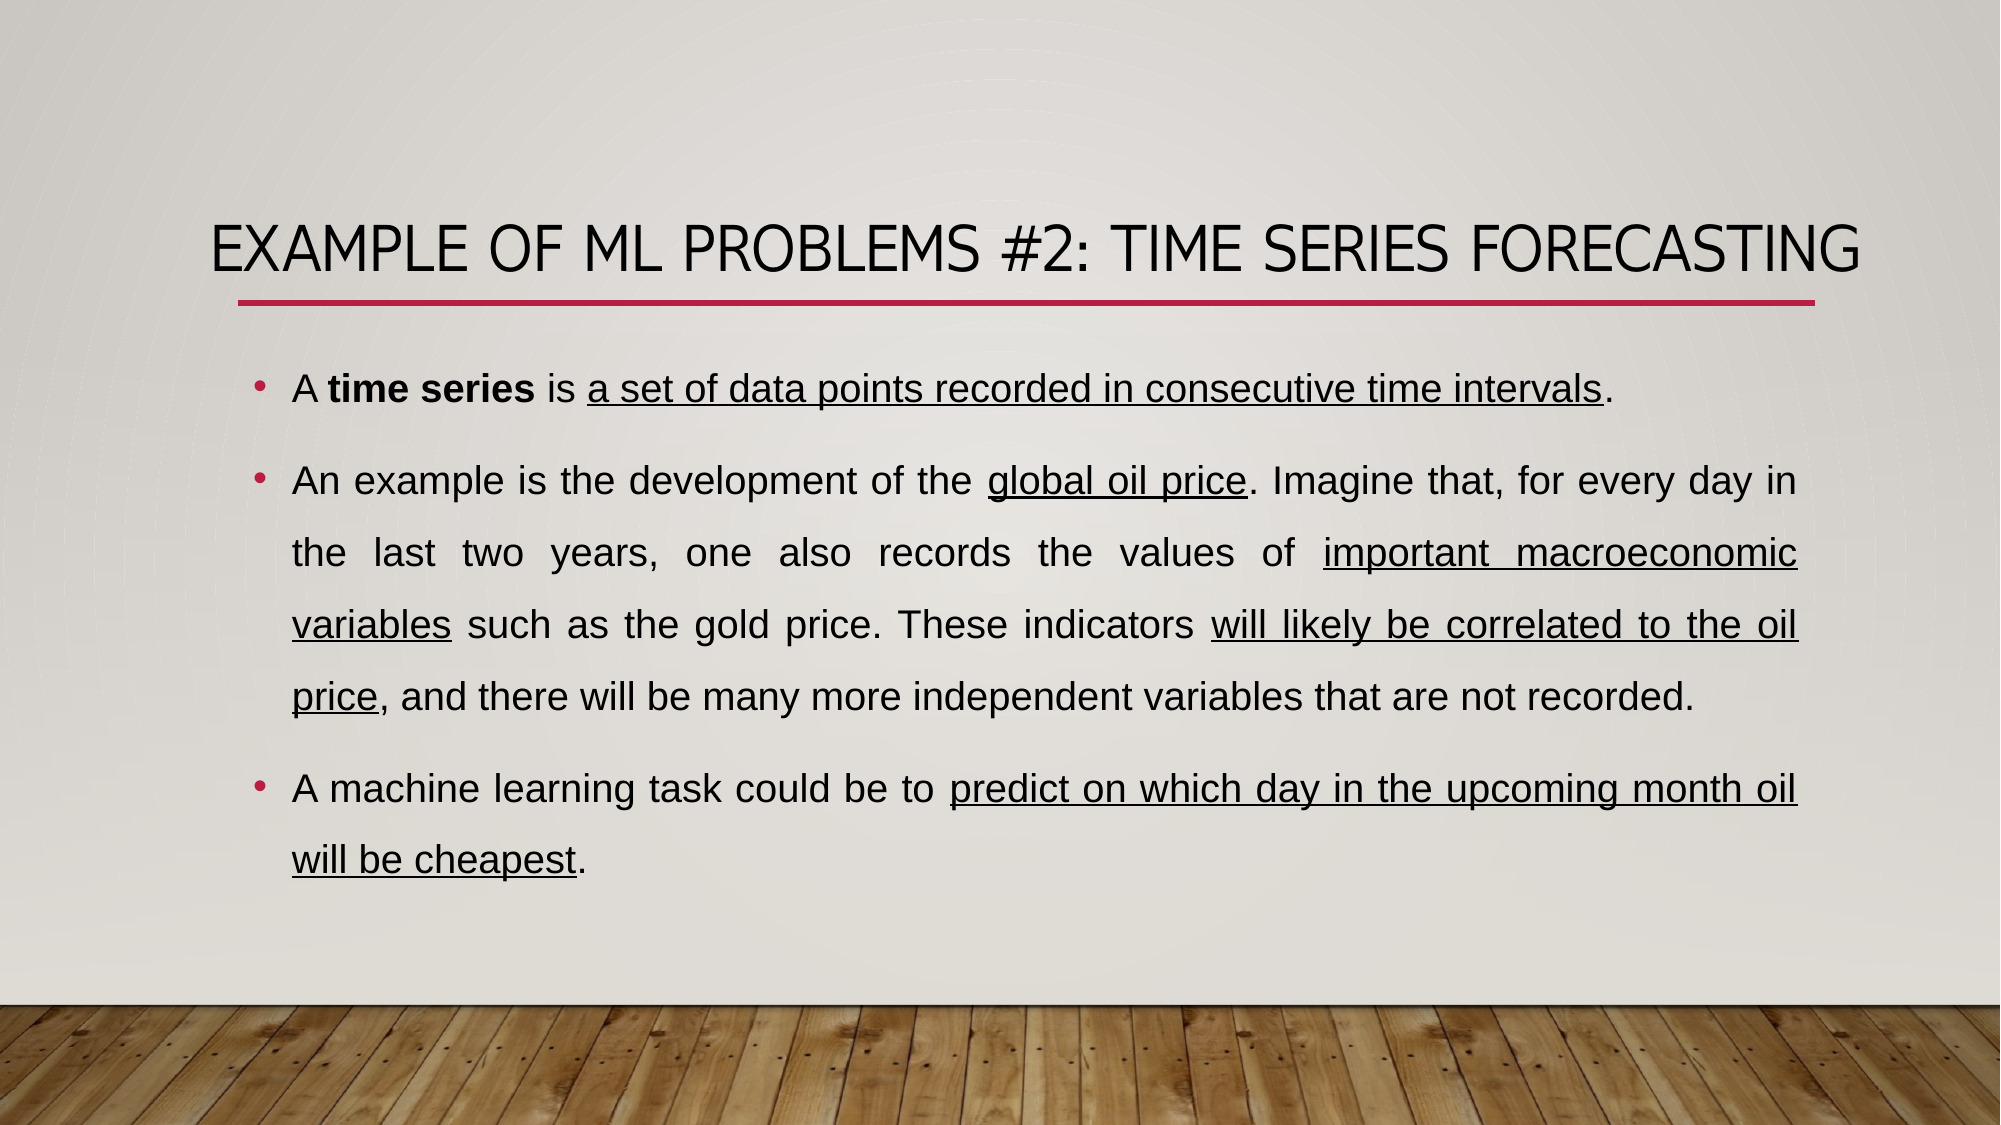

# EXAMPLE of ml problems #2: Time series forecasting
A time series is a set of data points recorded in consecutive time intervals.
An example is the development of the global oil price. Imagine that, for every day in the last two years, one also records the values of important macroeconomic variables such as the gold price. These indicators will likely be correlated to the oil price, and there will be many more independent variables that are not recorded.
A machine learning task could be to predict on which day in the upcoming month oil will be cheapest.